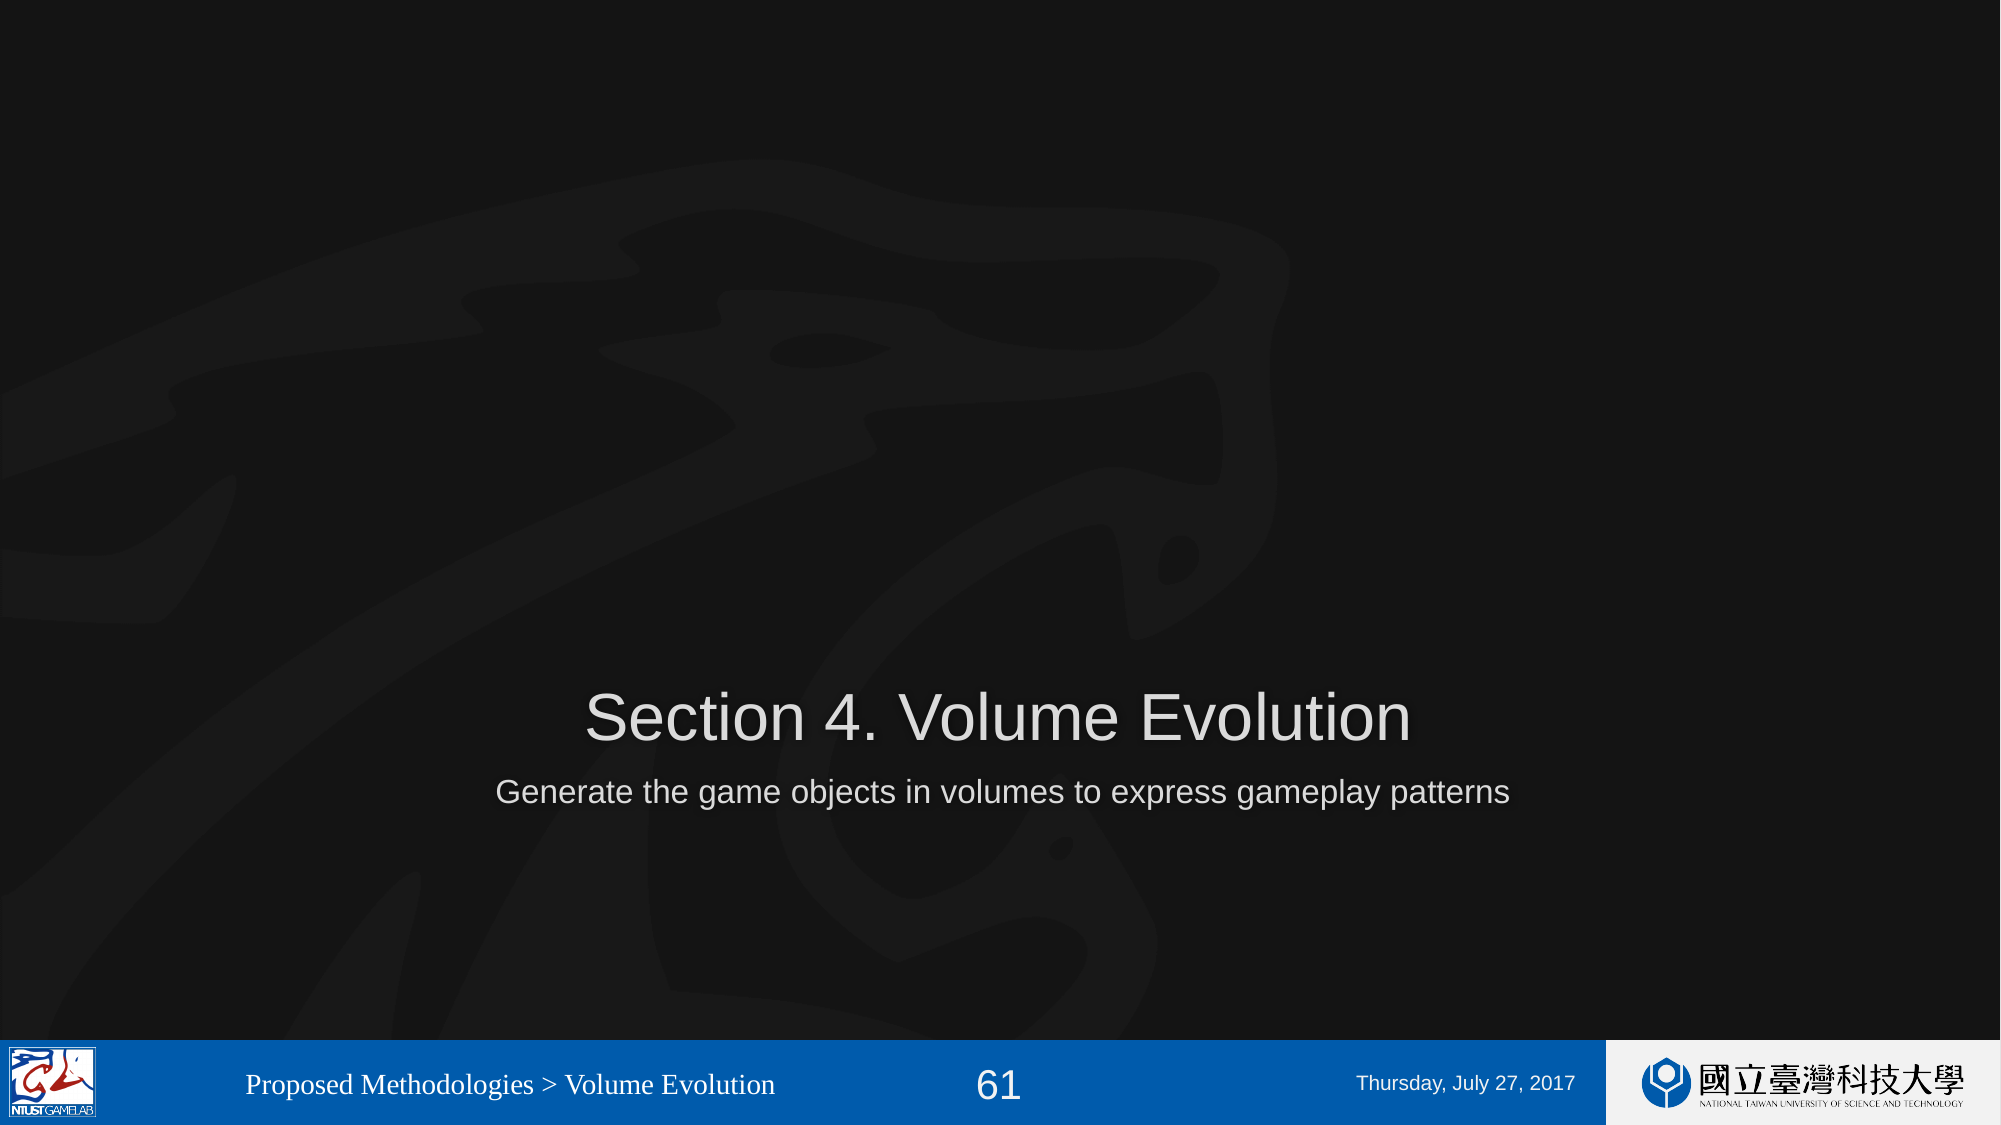

# Section 4. Volume Evolution
 Generate the game objects in volumes to express gameplay patterns
Proposed Methodologies > Volume Evolution
Thursday, July 27, 2017
61